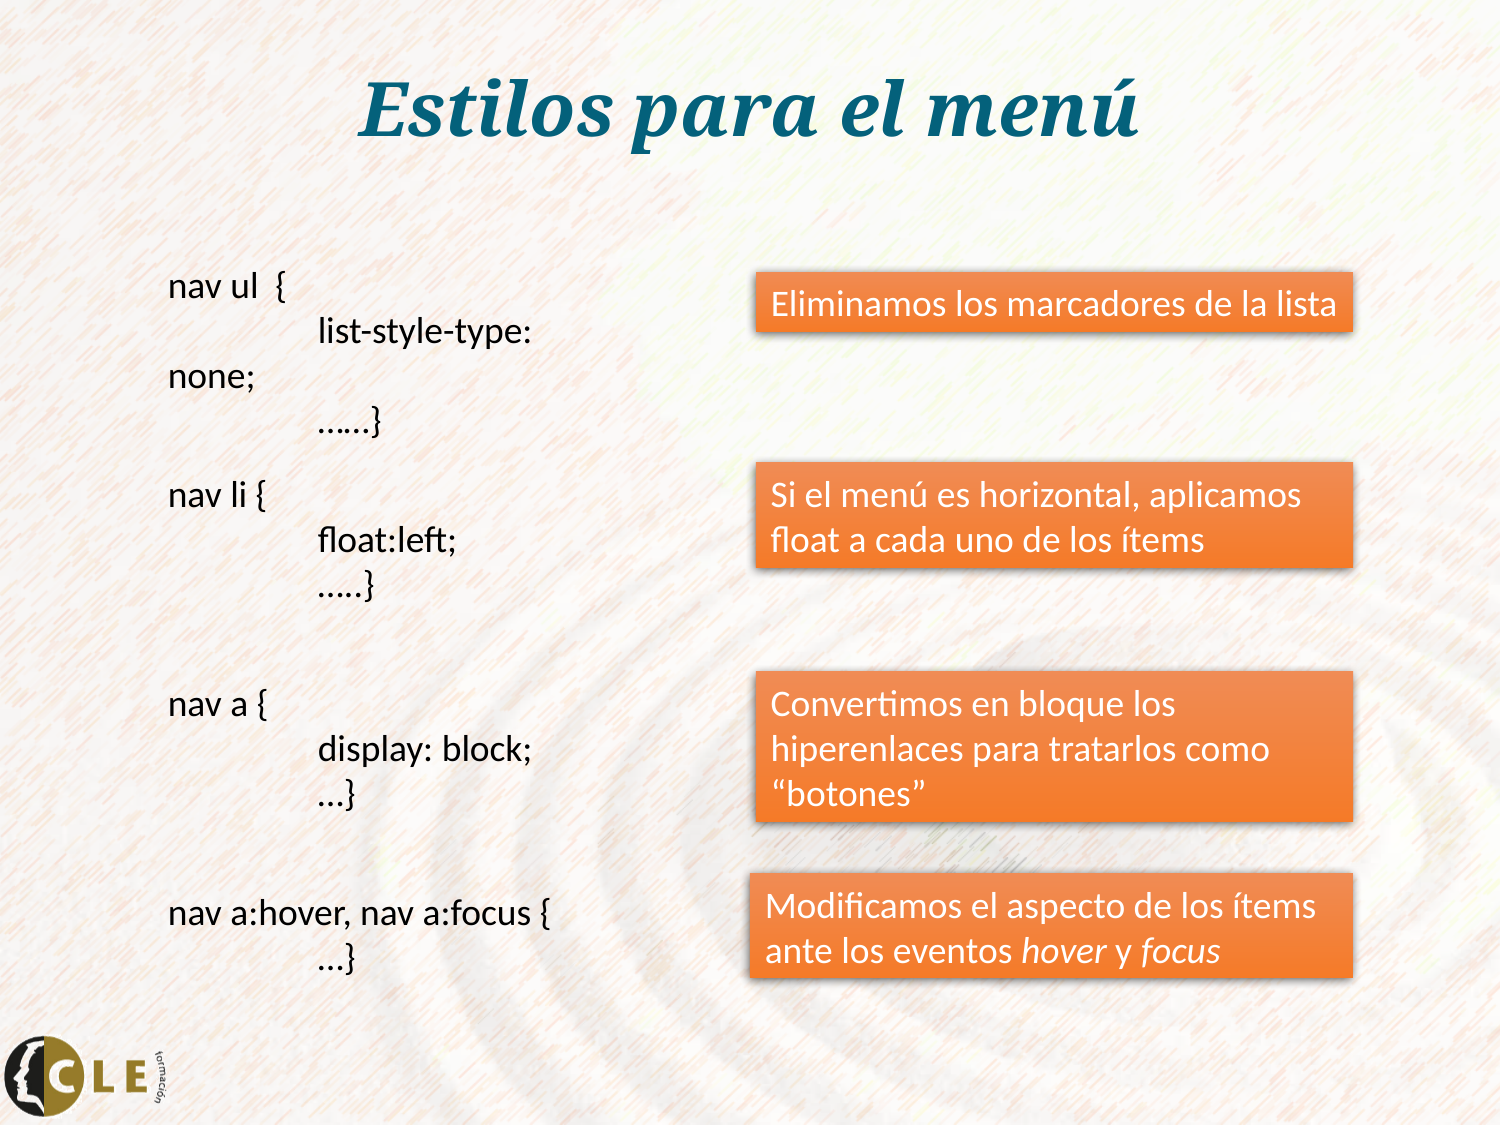

# Estilos para el menú
nav ul  {
	list-style-type: none;
	……}
Eliminamos los marcadores de la lista
nav li {
	float:left;
	…..}
Si el menú es horizontal, aplicamos float a cada uno de los ítems
nav a {
	display: block;
	…}
Convertimos en bloque los hiperenlaces para tratarlos como “botones”
Modificamos el aspecto de los ítems ante los eventos hover y focus
nav a:hover, nav a:focus {
	…}